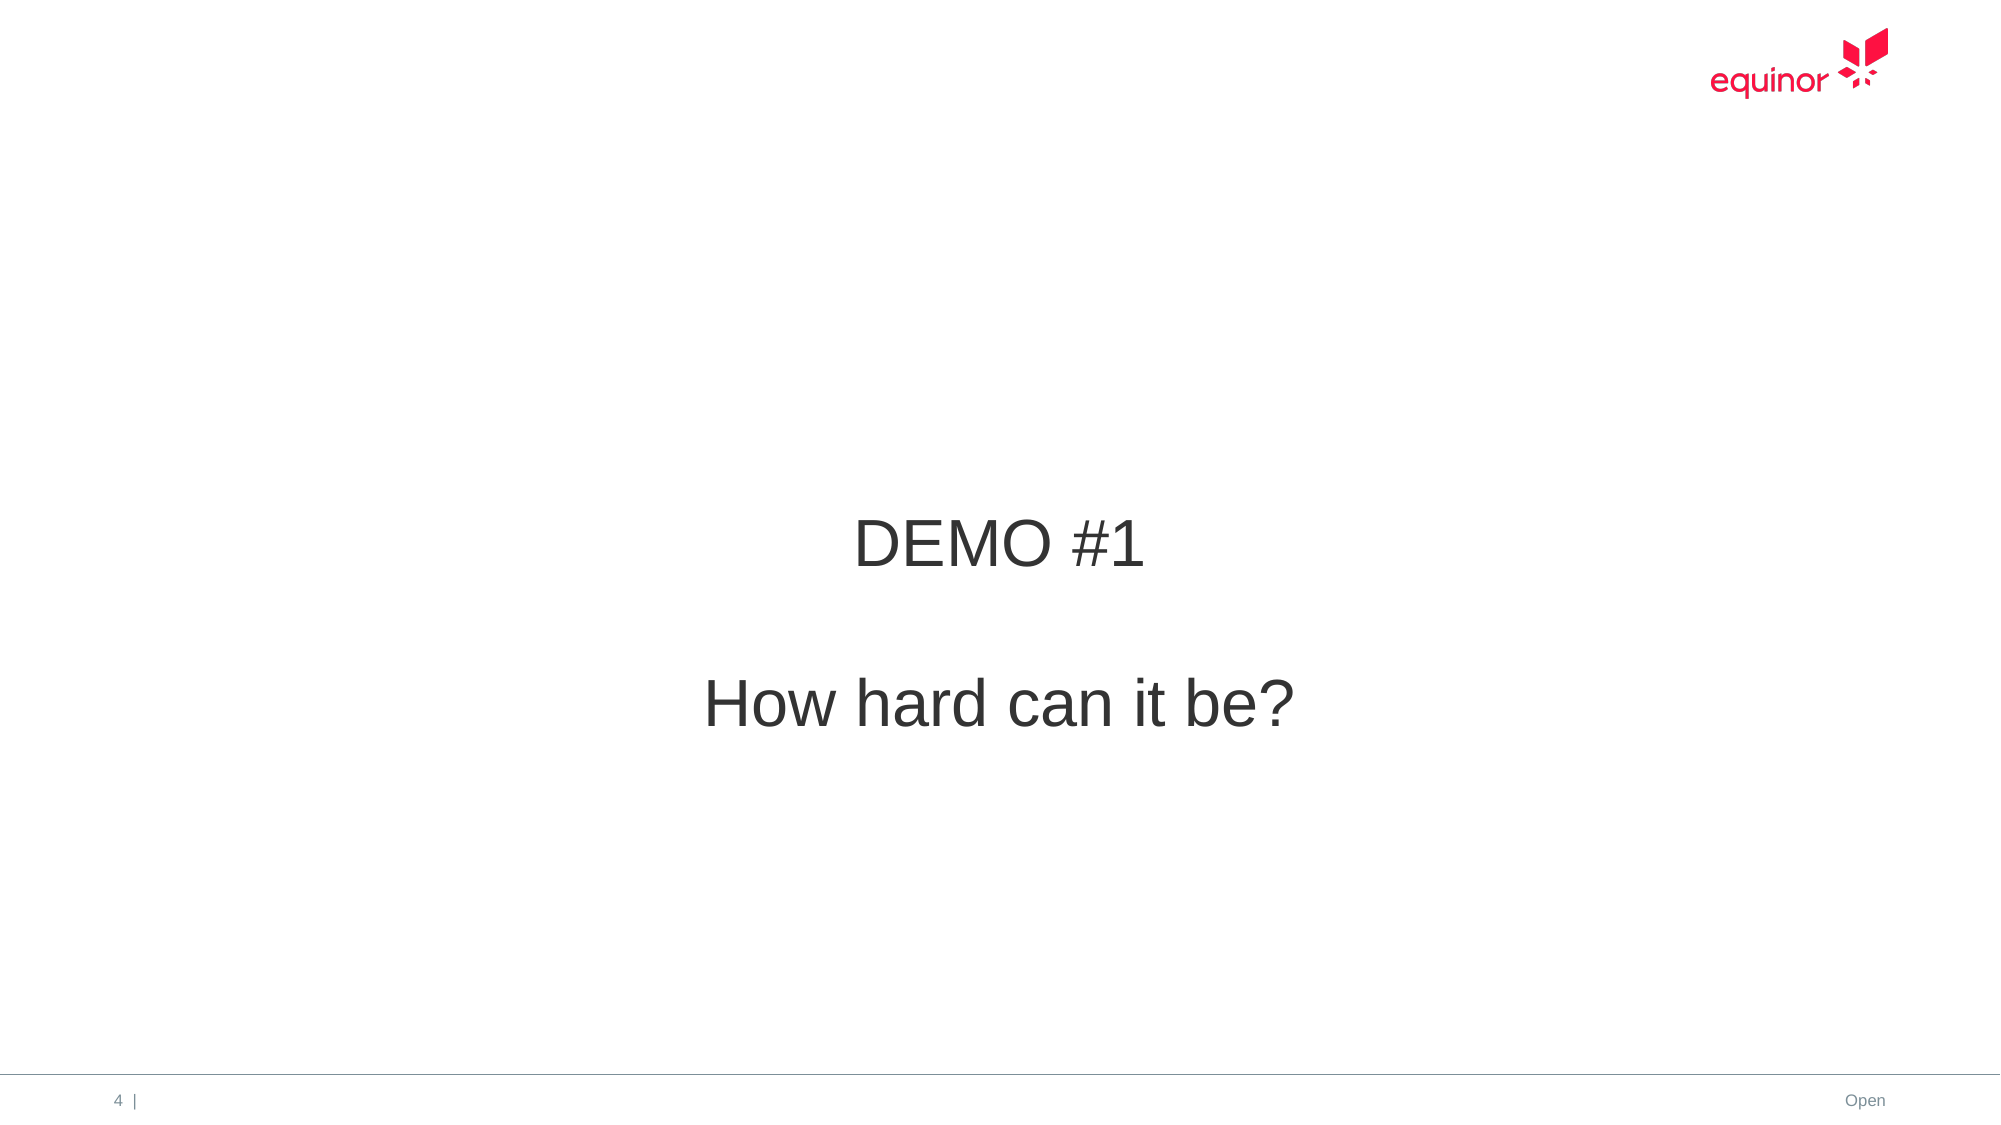

# DEMO #1 How hard can it be?
4  |